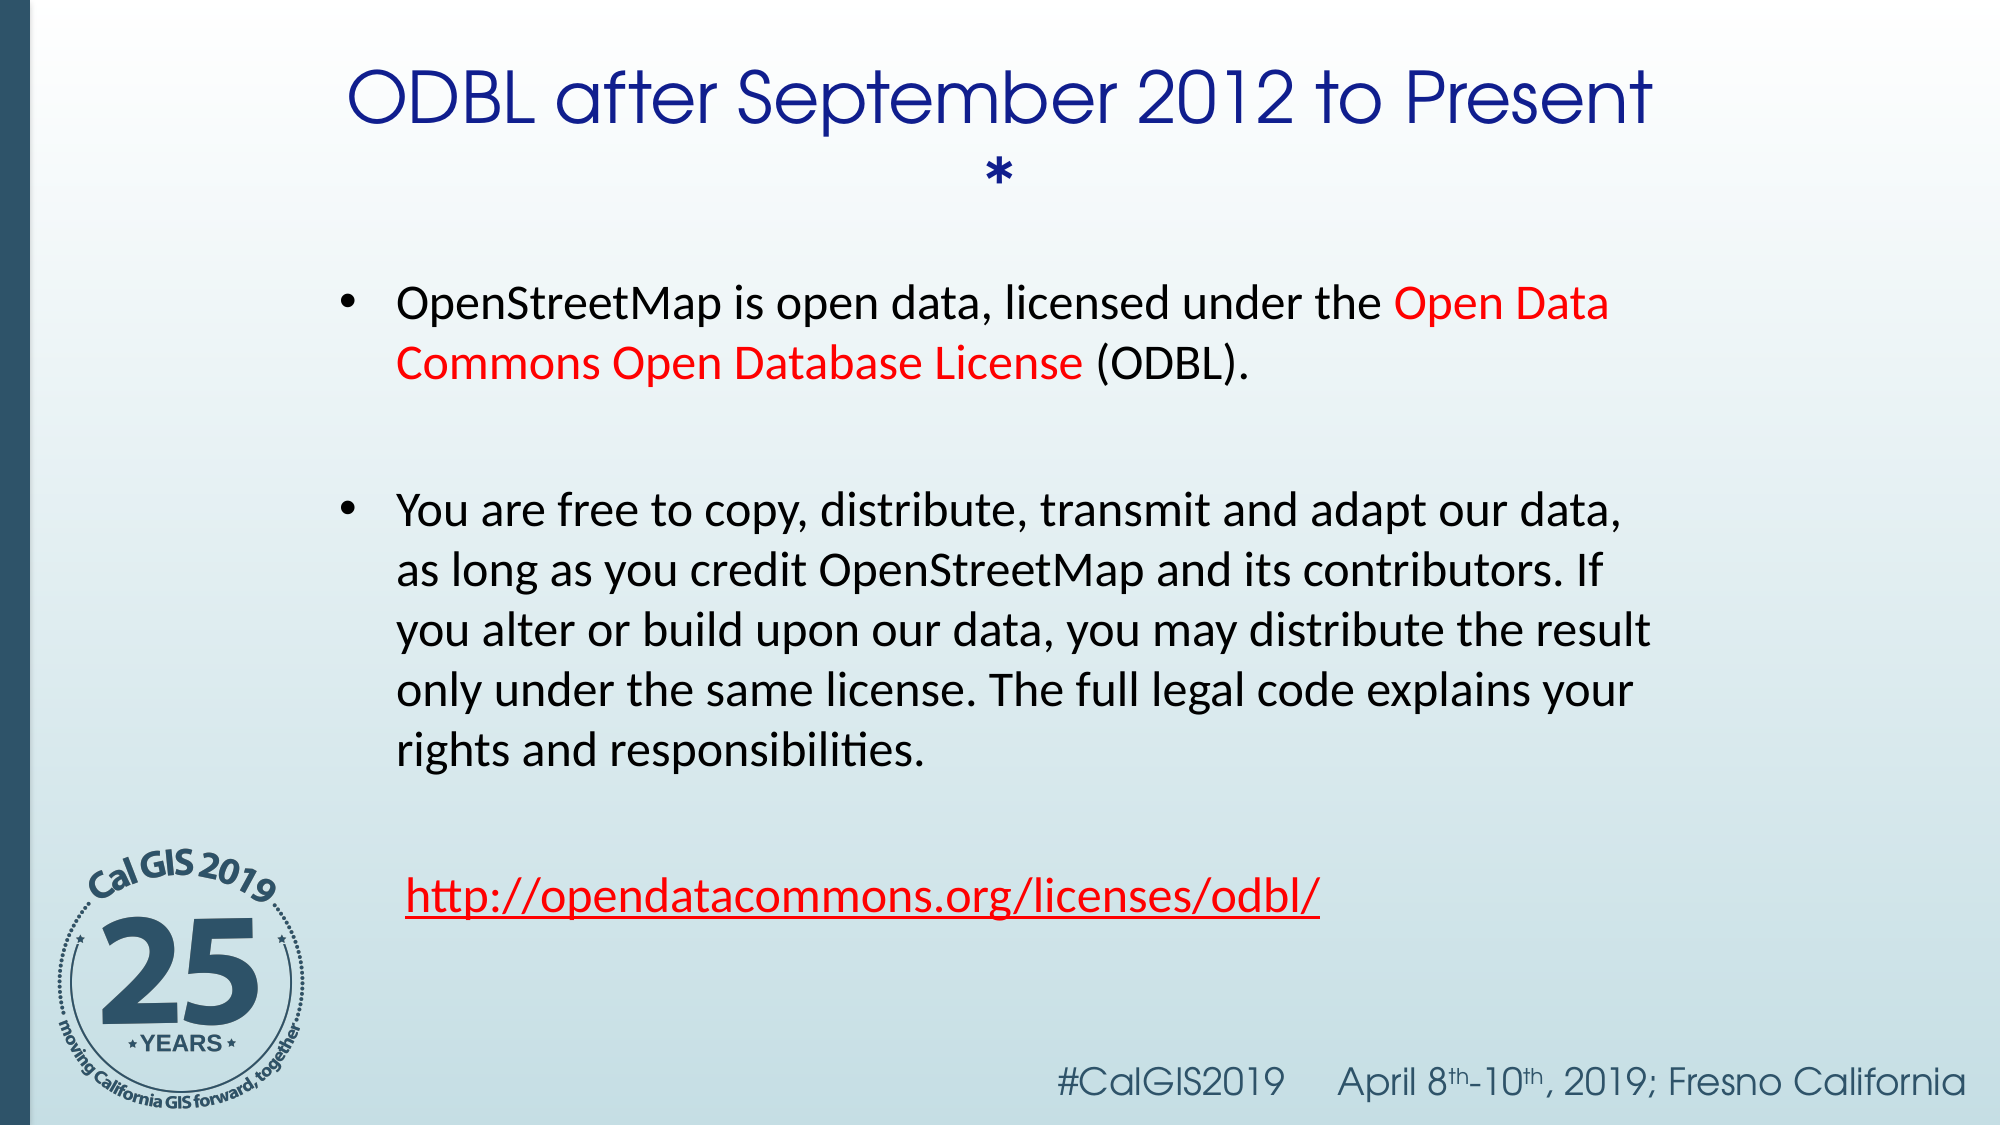

ODBL after September 2012 to Present *
OpenStreetMap is open data, licensed under the Open Data Commons Open Database License (ODBL).

You are free to copy, distribute, transmit and adapt our data, as long as you credit OpenStreetMap and its contributors. If you alter or build upon our data, you may distribute the result only under the same license. The full legal code explains your rights and responsibilities.

http://opendatacommons.org/licenses/odbl/